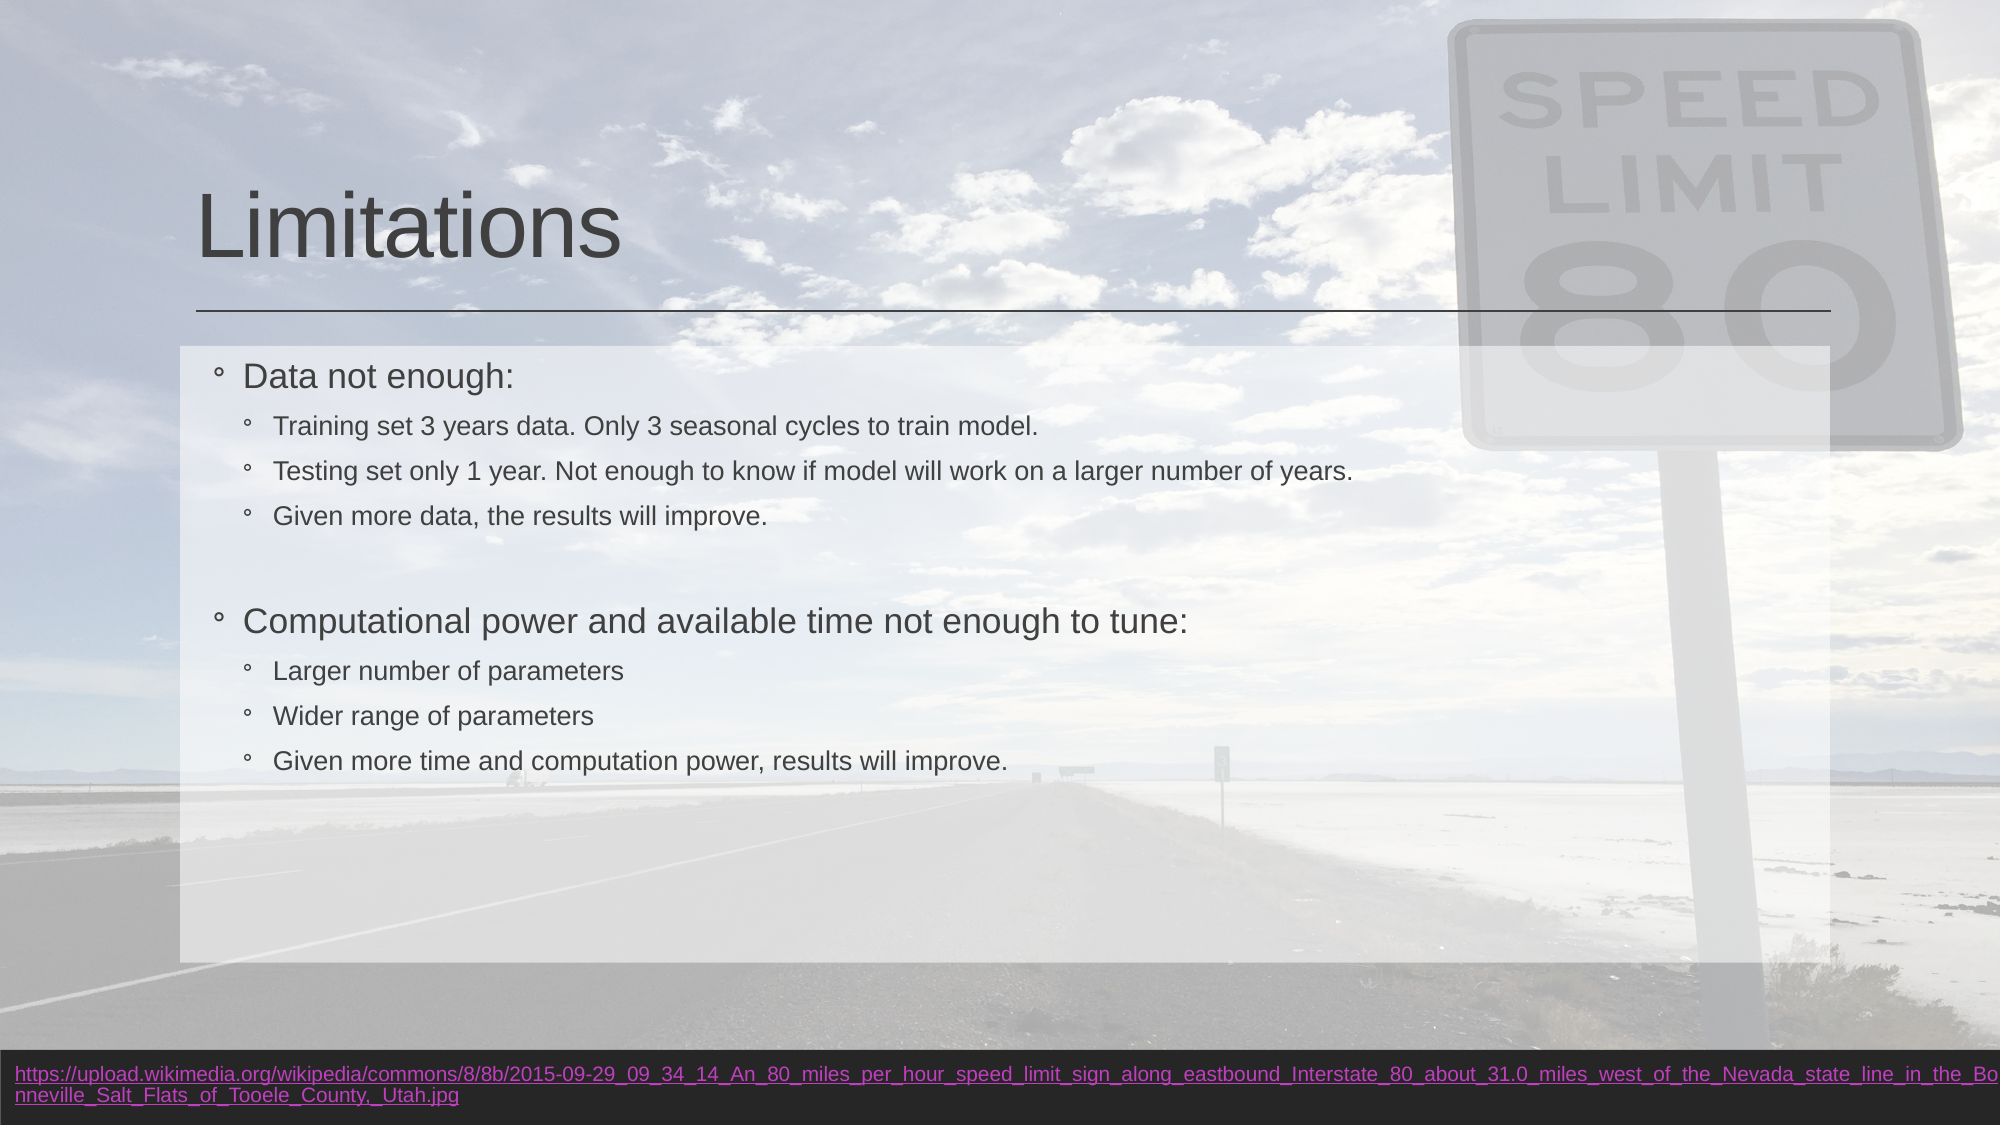

# Limitations
Data not enough:
Training set 3 years data. Only 3 seasonal cycles to train model.
Testing set only 1 year. Not enough to know if model will work on a larger number of years.
Given more data, the results will improve.

Computational power and available time not enough to tune:
Larger number of parameters
Wider range of parameters
Given more time and computation power, results will improve.

https://upload.wikimedia.org/wikipedia/commons/8/8b/2015-09-29_09_34_14_An_80_miles_per_hour_speed_limit_sign_along_eastbound_Interstate_80_about_31.0_miles_west_of_the_Nevada_state_line_in_the_Bonneville_Salt_Flats_of_Tooele_County,_Utah.jpg